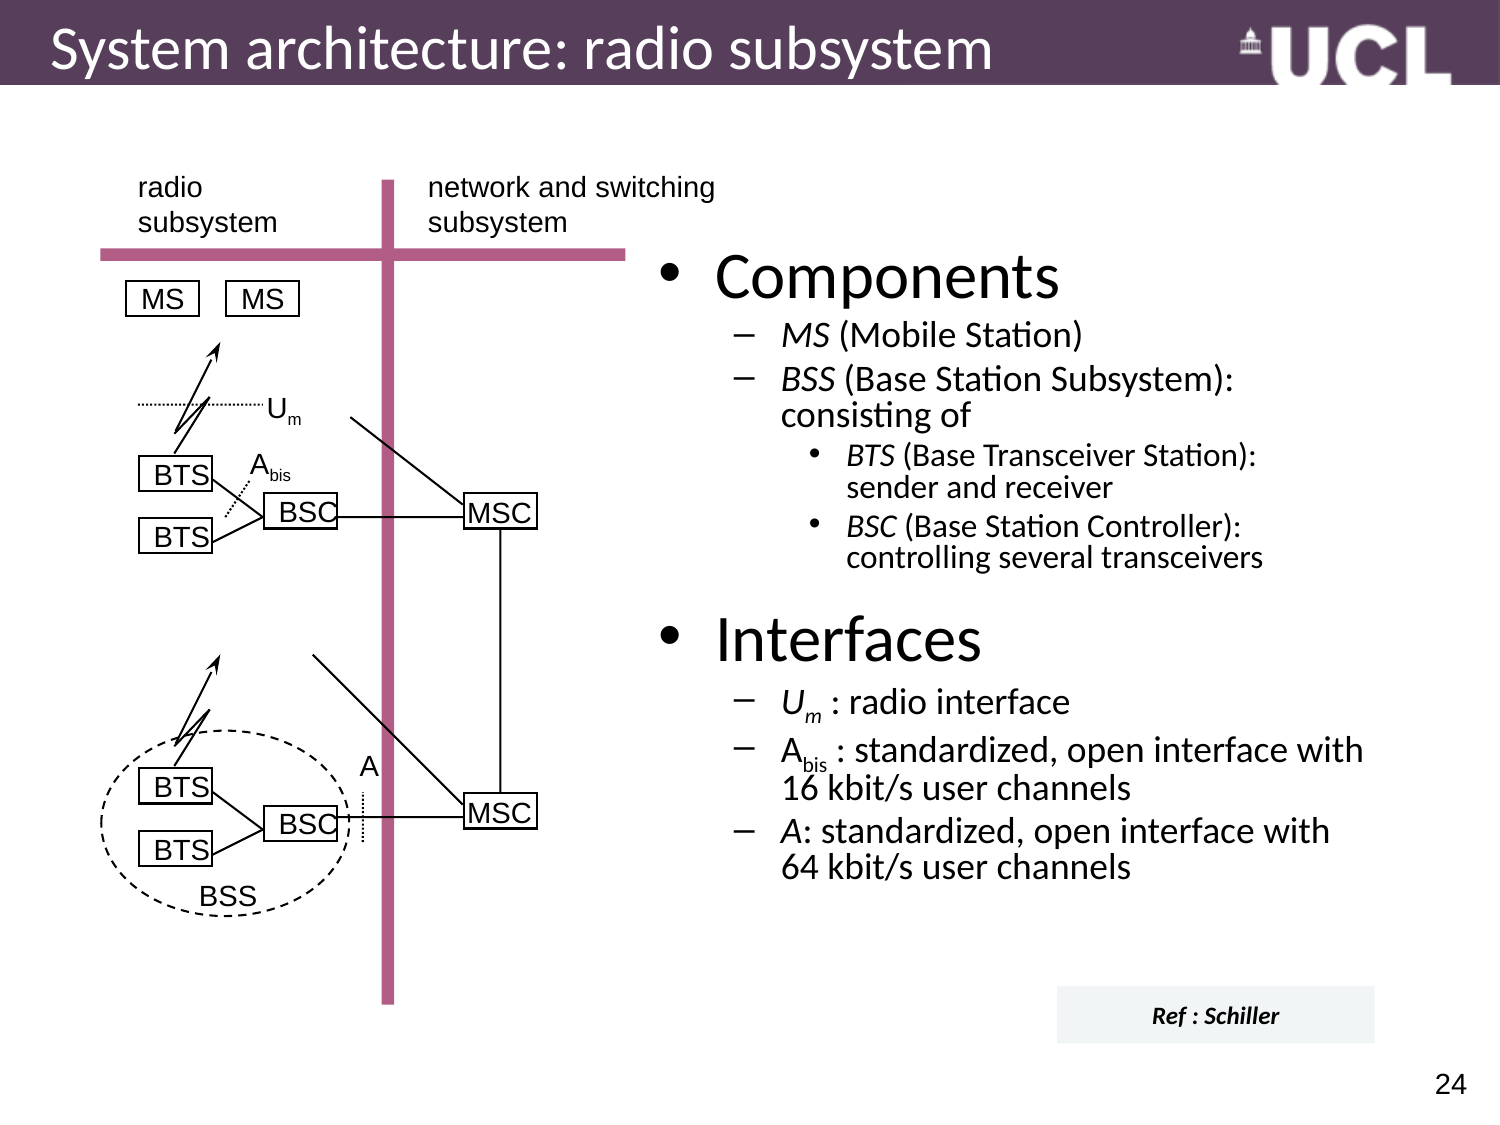

# System architecture: radio subsystem
radio
subsystem
network and switching
subsystem

Components
MS (Mobile Station)
BSS (Base Station Subsystem):
consisting of
BTS (Base Transceiver Station):
sender and receiver
BSC (Base Station Controller):
controlling several transceivers

Interfaces
Um : radio interface
Abis : standardized, open interface with
16 kbit/s user channels
A: standardized, open interface with
64 kbit/s user channels

MS
MS

Um

Abis
BTS

MSC
BSC

BTS

A
BTS
MSC

BSC

BTS
BSS
Ref : Schiller
24